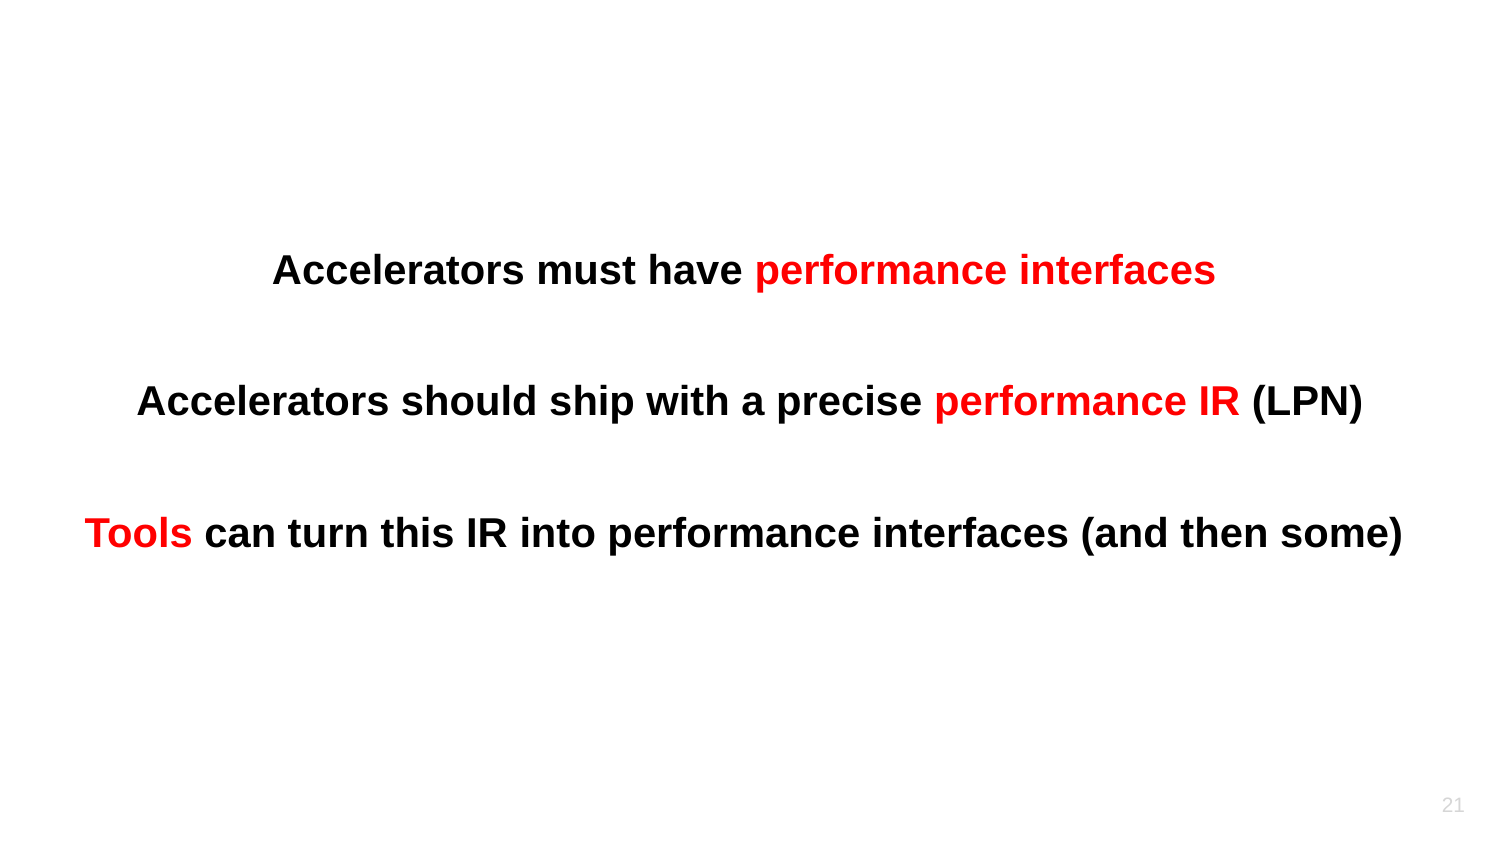

Accelerators must have performance interfaces
Accelerators should ship with a precise performance IR (LPN)
Tools can turn this IR into performance interfaces (and then some)
21